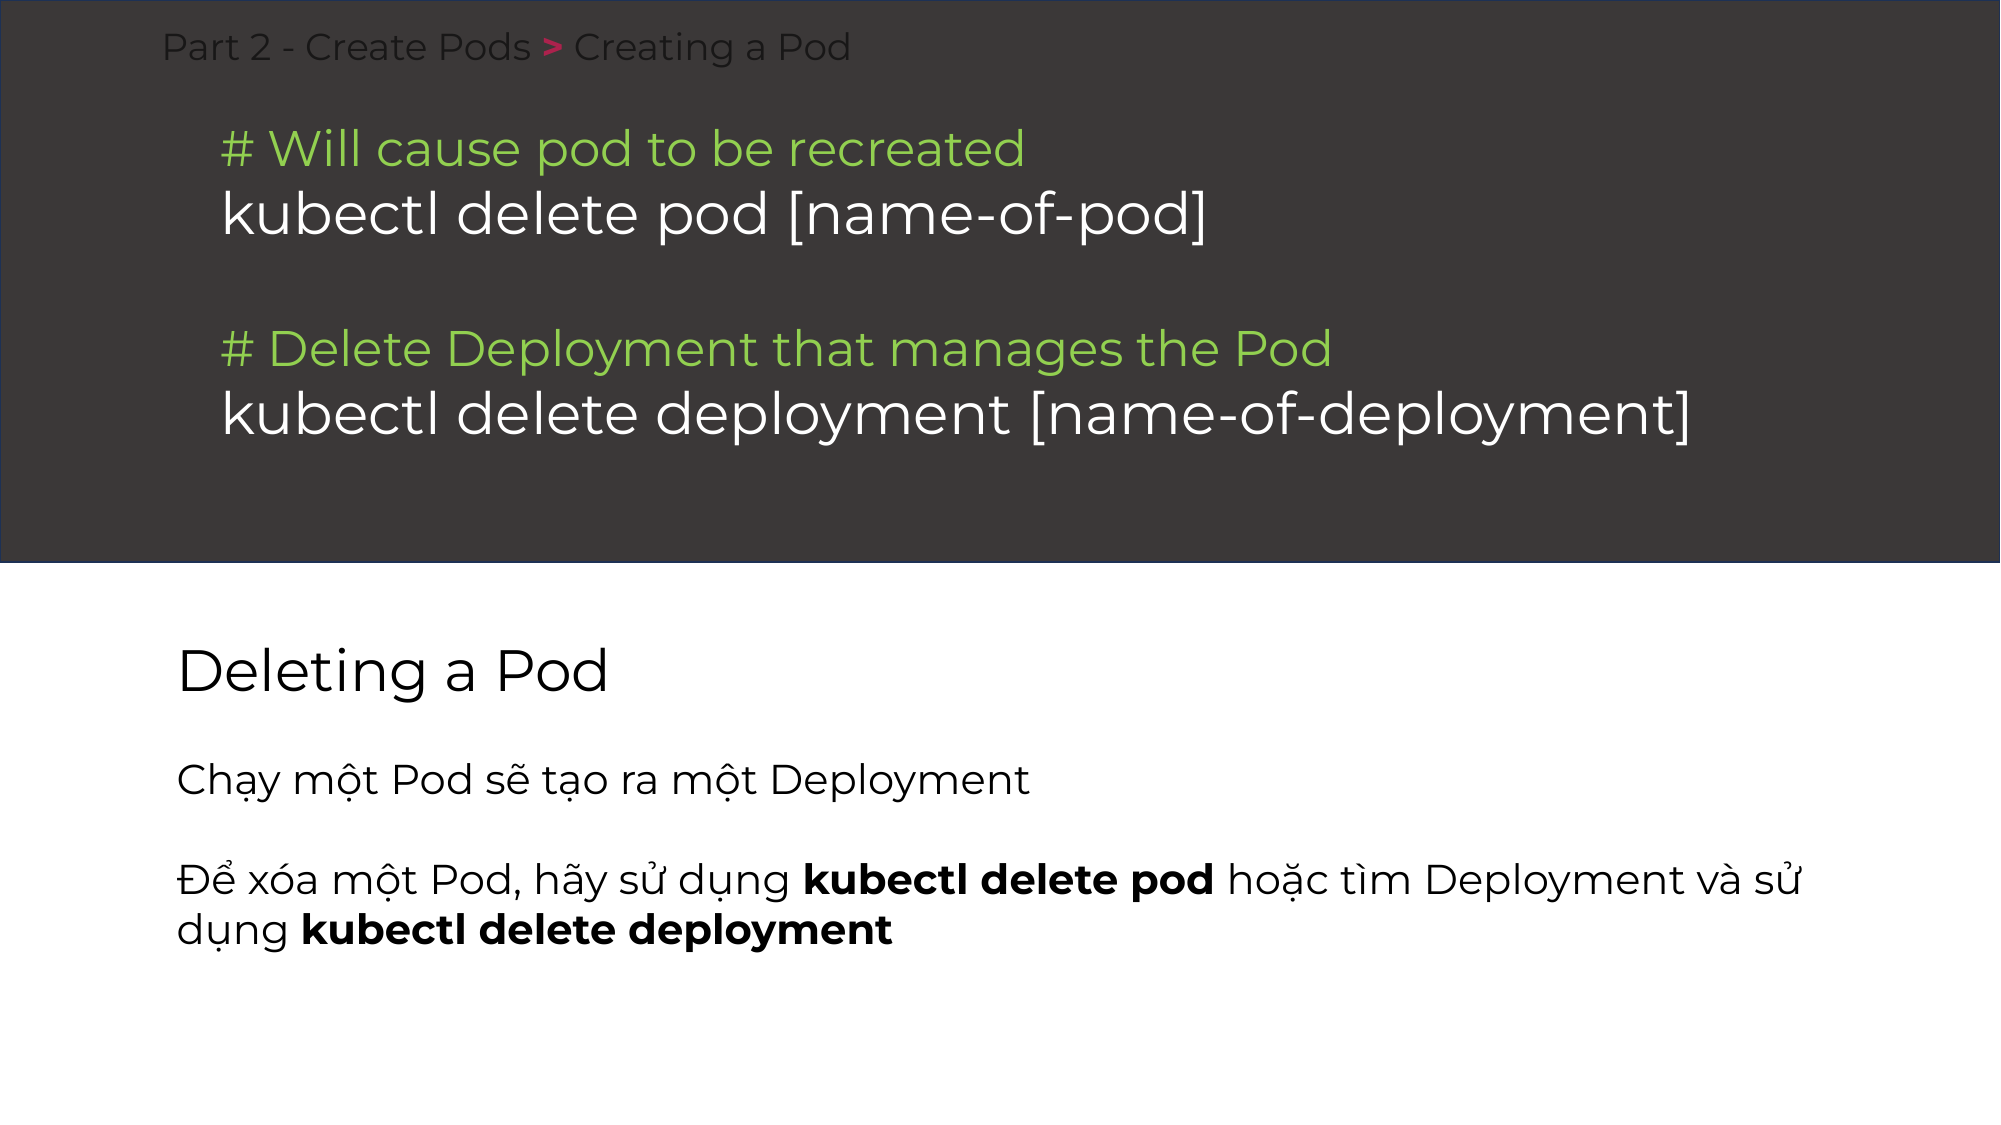

# Will cause pod to be recreated
kubectl delete pod [name-of-pod]

# Delete Deployment that manages the Pod
kubectl delete deployment [name-of-deployment]
Part 2 - Create Pods > Creating a Pod
Deleting a Pod

Chạy một Pod sẽ tạo ra một Deployment

Để xóa một Pod, hãy sử dụng kubectl delete pod hoặc tìm Deployment và sử dụng kubectl delete deployment